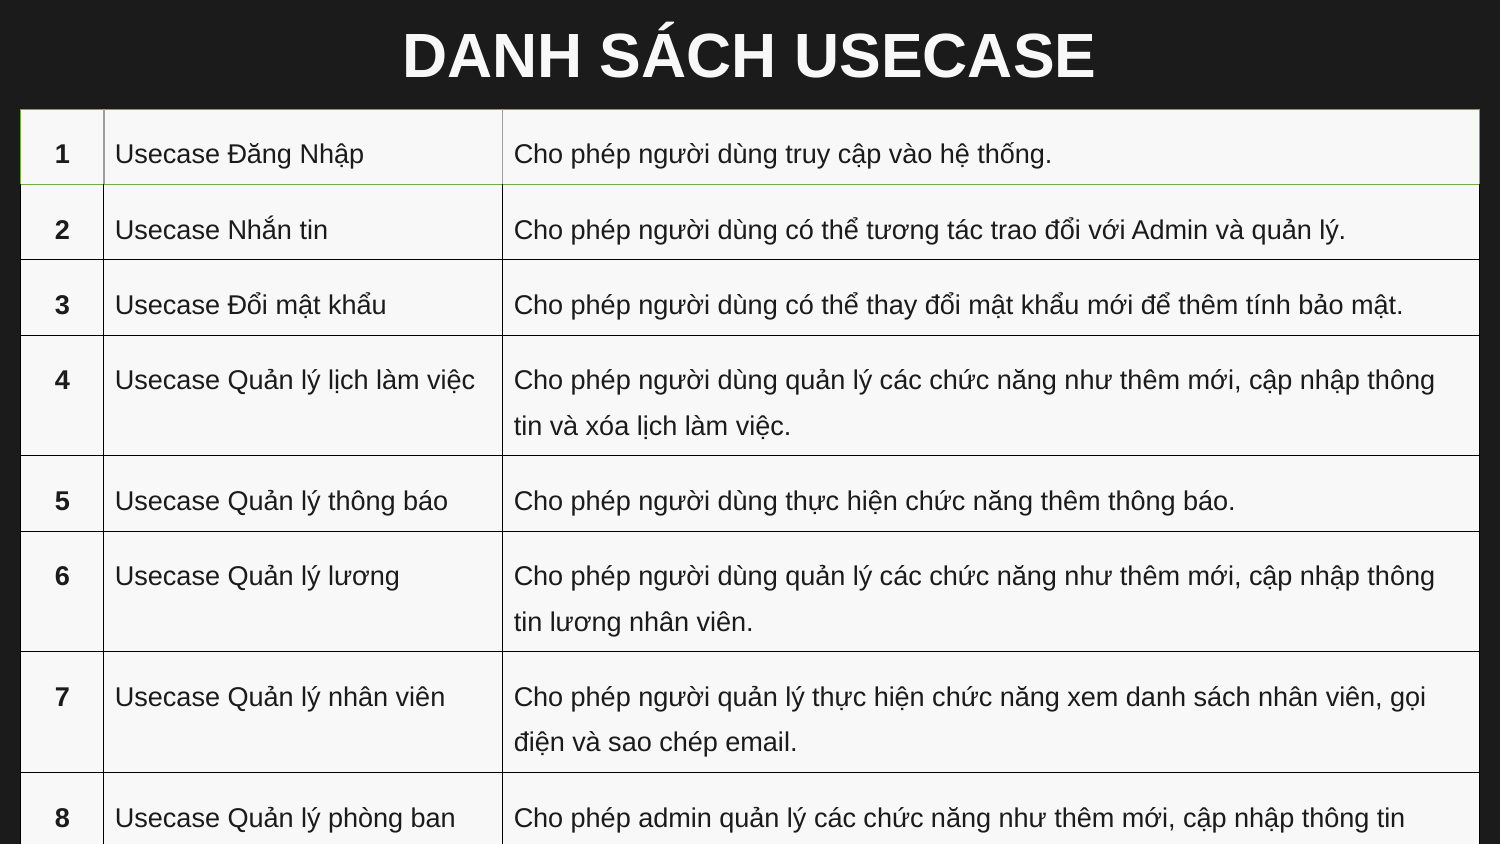

# DANH SÁCH USECASE

| 1 | Usecase Đăng Nhập | Cho phép người dùng truy cập vào hệ thống. |
| --- | --- | --- |
| 2 | Usecase Nhắn tin | Cho phép người dùng có thể tương tác trao đổi với Admin và quản lý. |
| 3 | Usecase Đổi mật khẩu | Cho phép người dùng có thể thay đổi mật khẩu mới để thêm tính bảo mật. |
| 4 | Usecase Quản lý lịch làm việc | Cho phép người dùng quản lý các chức năng như thêm mới, cập nhập thông tin và xóa lịch làm việc. |
| 5 | Usecase Quản lý thông báo | Cho phép người dùng thực hiện chức năng thêm thông báo. |
| 6 | Usecase Quản lý lương | Cho phép người dùng quản lý các chức năng như thêm mới, cập nhập thông tin lương nhân viên. |
| 7 | Usecase Quản lý nhân viên | Cho phép người quản lý thực hiện chức năng xem danh sách nhân viên, gọi điện và sao chép email. |
| 8 | Usecase Quản lý phòng ban | Cho phép admin quản lý các chức năng như thêm mới, cập nhập thông tin phòng ban. |
| 9 | Usecase Quản lý thông tin cá nhân | Cho phép admin có thể xem và cập nhật thông tin cá nhân của bản than và cấp dưới. |
| 10 | Usecase Phân nhân viên vào phòng ban | Cho phép admin phân công các nhân viên vào phòng ban. |